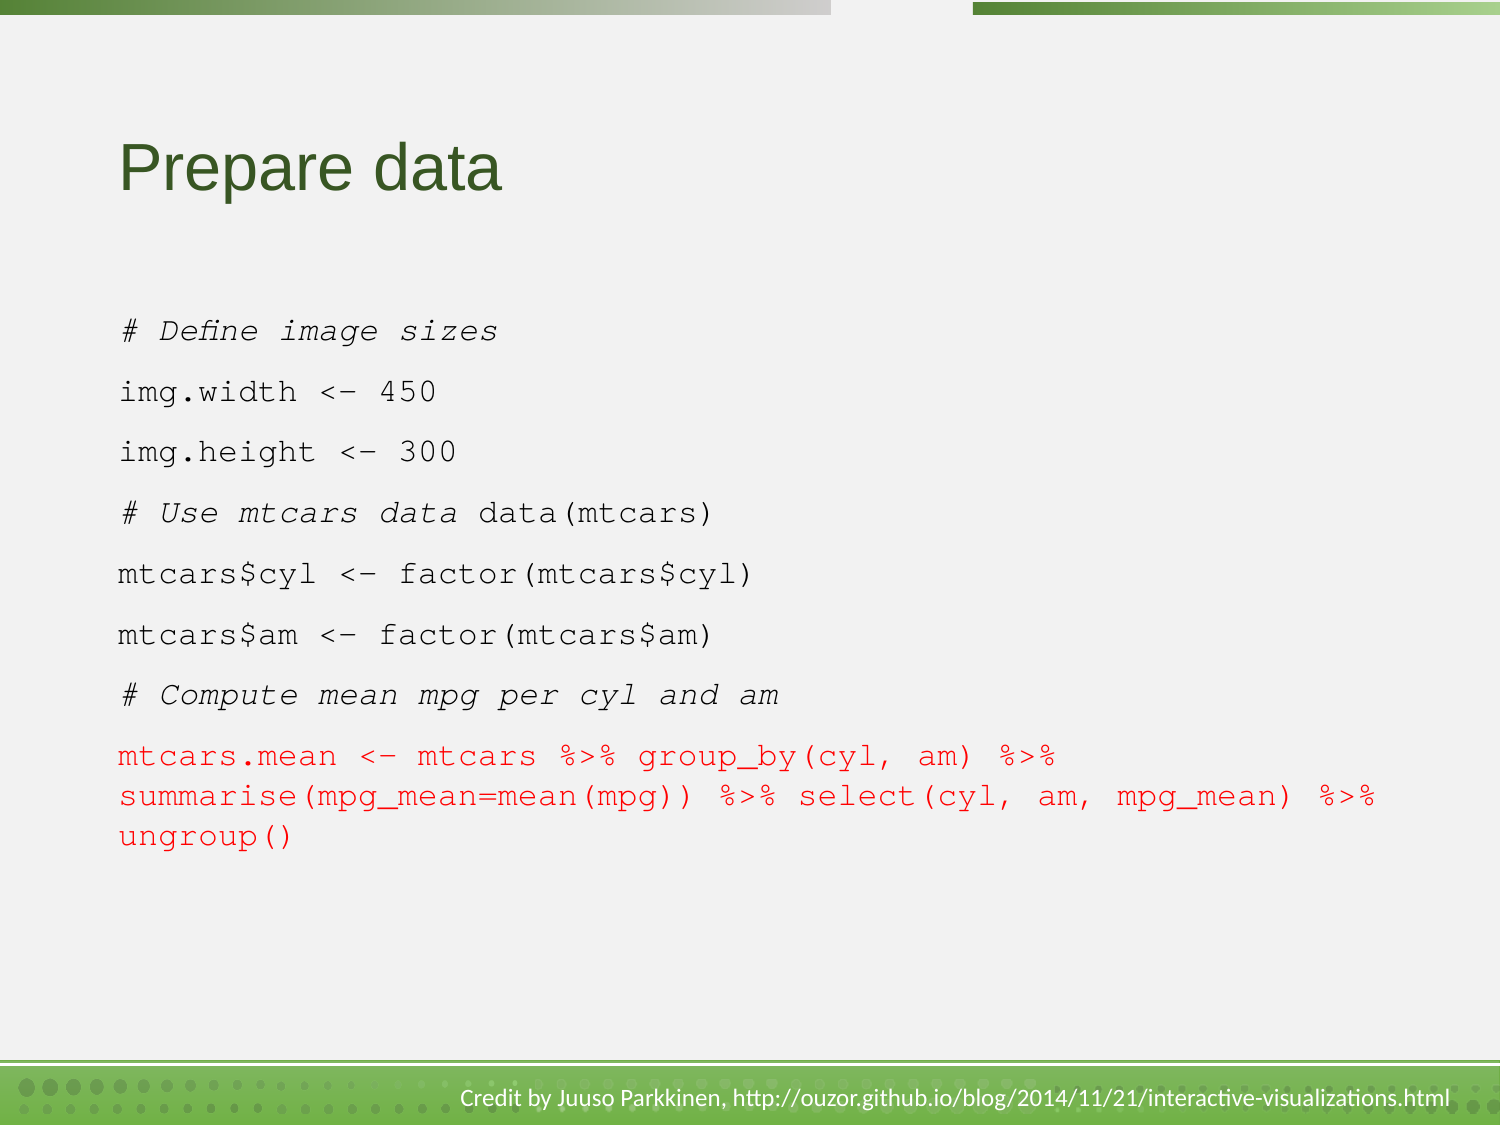

# Prepare data
# Define image sizes
img.width <- 450
img.height <- 300
# Use mtcars data data(mtcars)
mtcars$cyl <- factor(mtcars$cyl)
mtcars$am <- factor(mtcars$am)
# Compute mean mpg per cyl and am
mtcars.mean <- mtcars %>% group_by(cyl, am) %>% summarise(mpg_mean=mean(mpg)) %>% select(cyl, am, mpg_mean) %>% ungroup()
Credit by Juuso Parkkinen, http://ouzor.github.io/blog/2014/11/21/interactive-visualizations.html